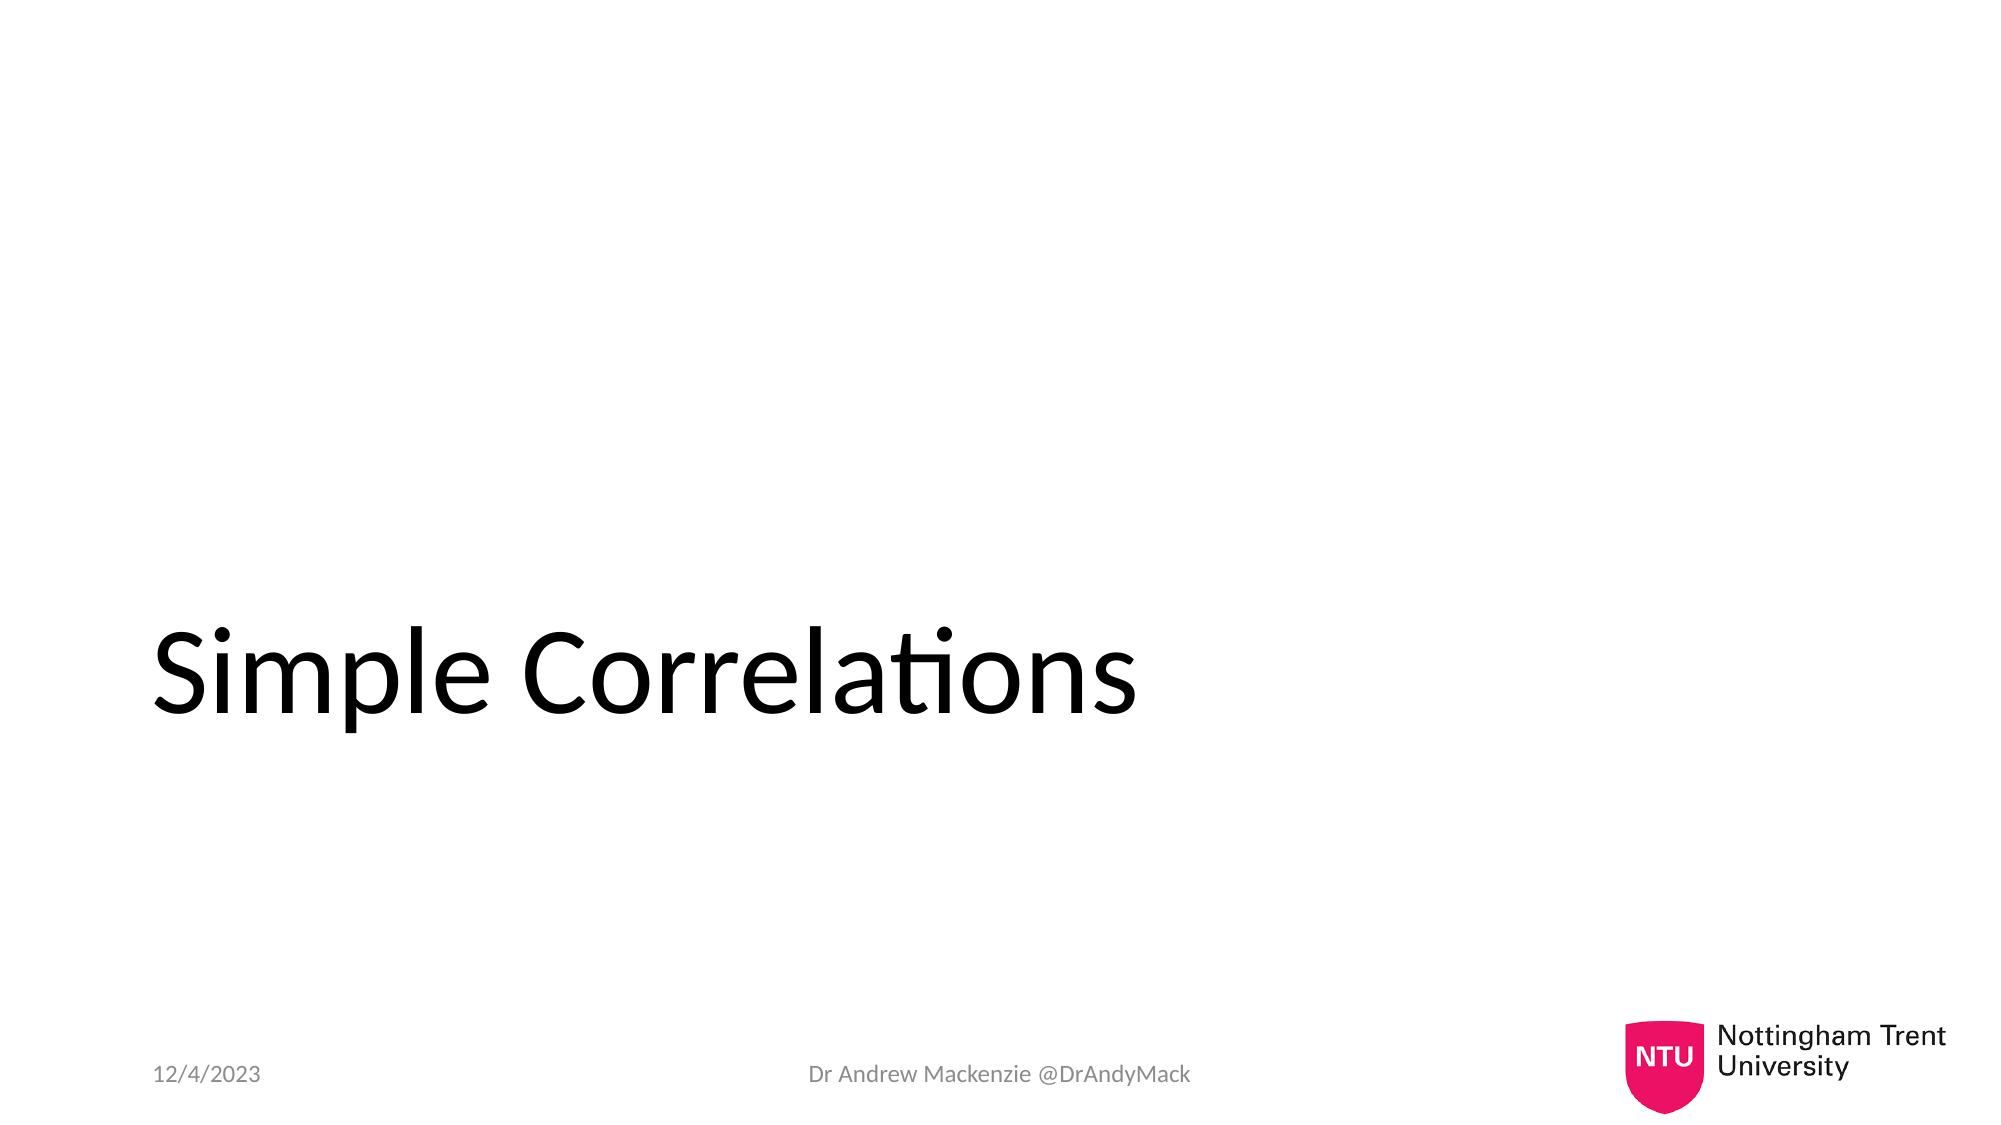

# Simple Correlations

12/4/2023
Dr Andrew Mackenzie @DrAndyMack